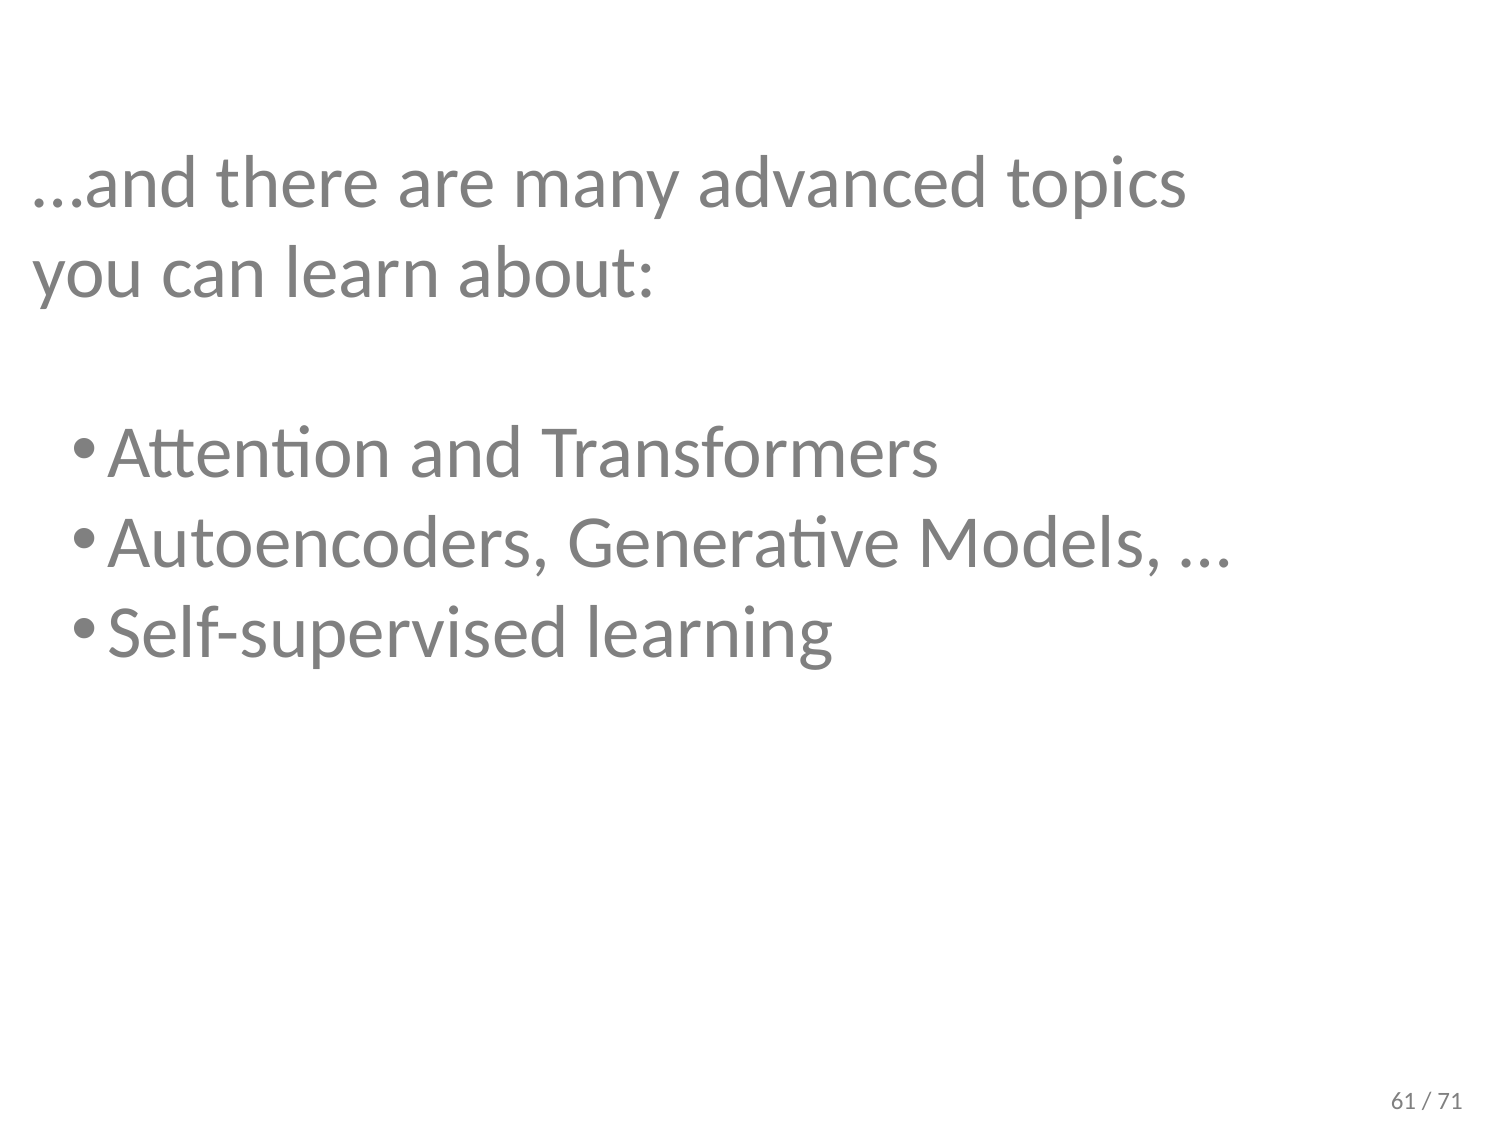

…and there are many advanced topics you can learn about:

Attention and Transformers
Autoencoders, Generative Models, …
Self-supervised learning